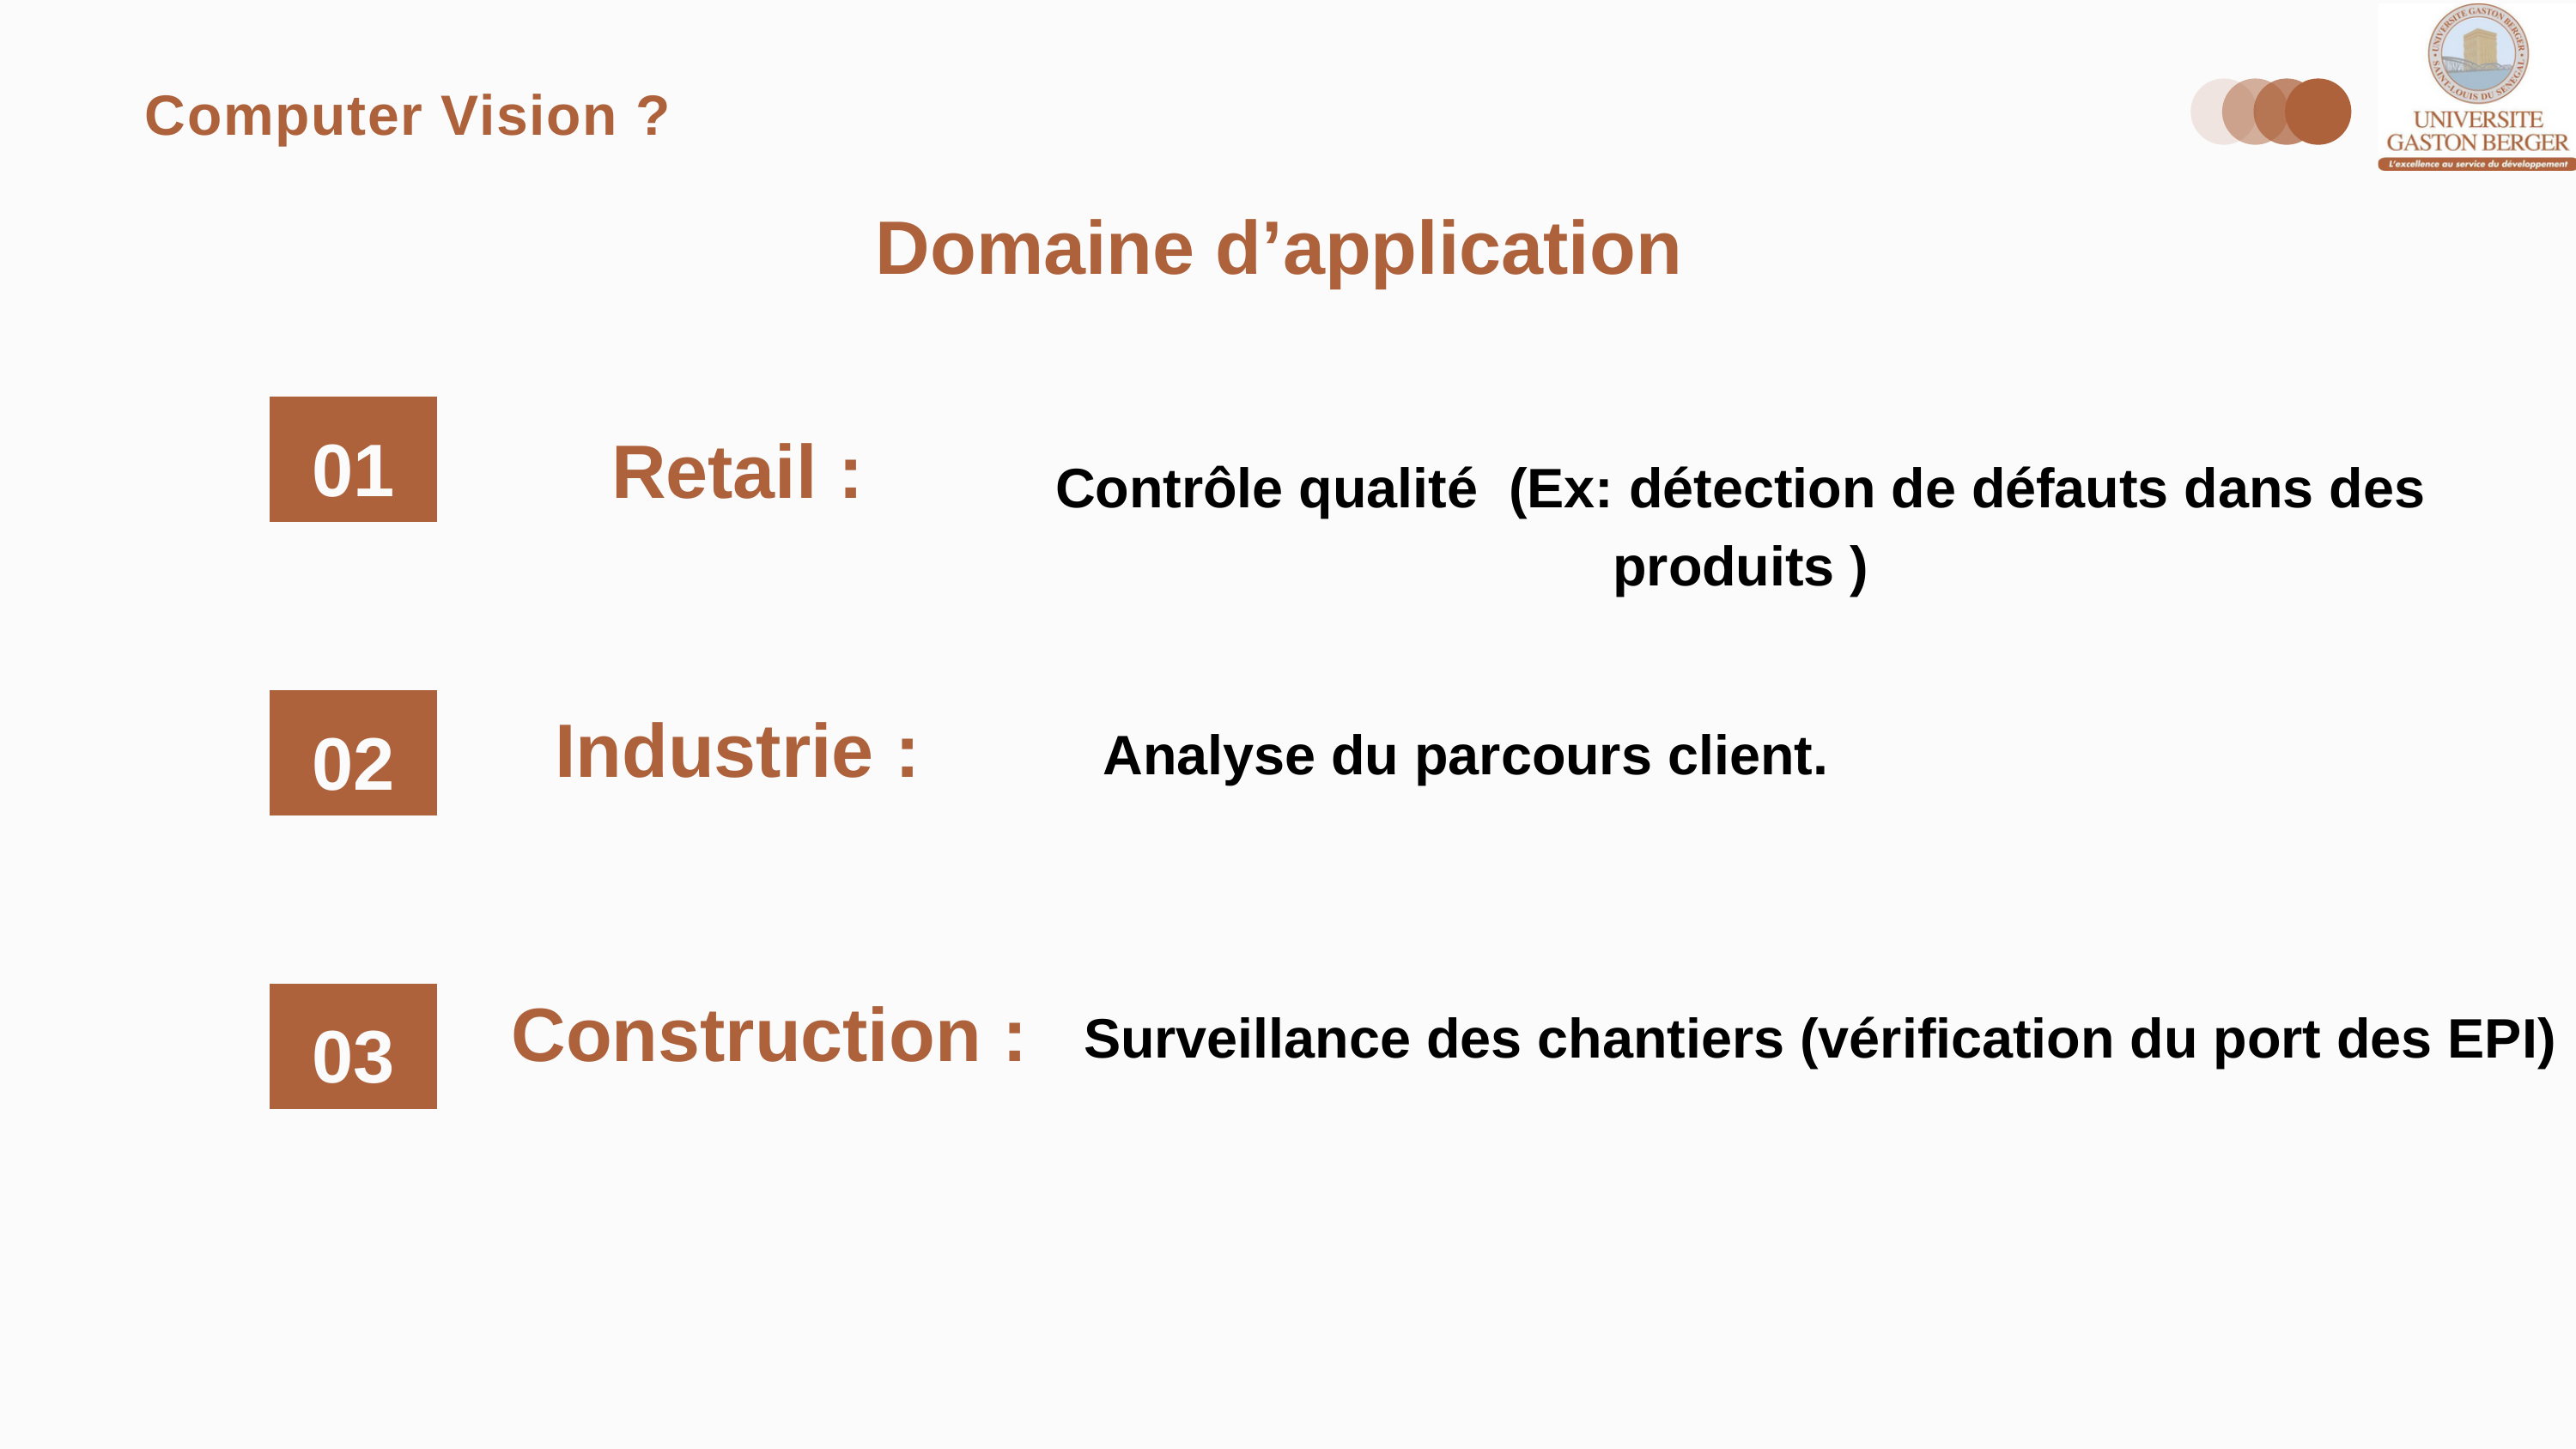

Computer Vision ?

Domaine d’application

01
Retail :
Contrôle qualité  (Ex: détection de défauts dans des produits )

02
Analyse du parcours client.
Industrie :

03
Surveillance des chantiers (vérification du port des EPI)
Construction :